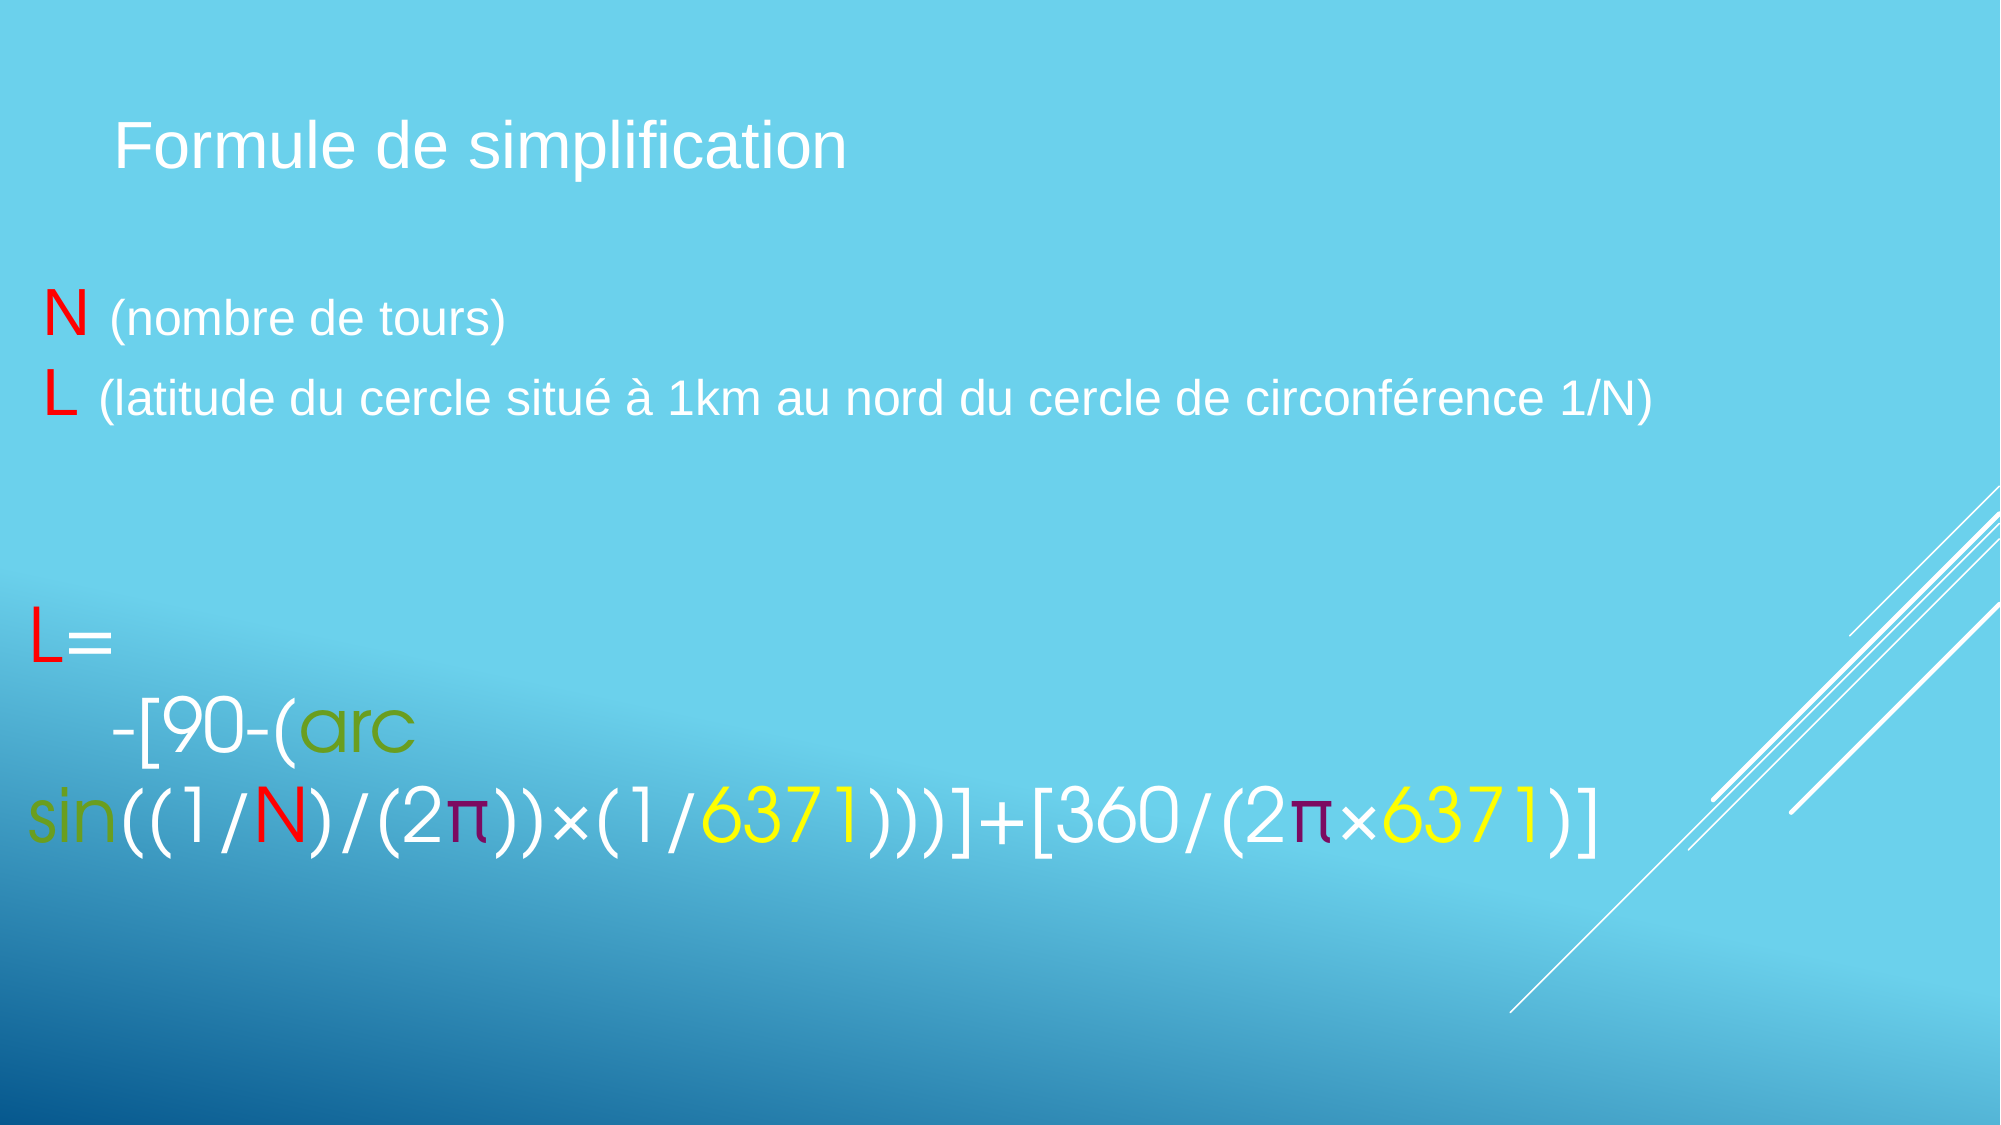

Formule de simplification
N (nombre de tours)
L (latitude du cercle situé à 1km au nord du cercle de circonférence 1/N)
L=
    -[90-(arc sin((1/N)/(2π))×(1/6371)))]+[360/(2π×6371)]